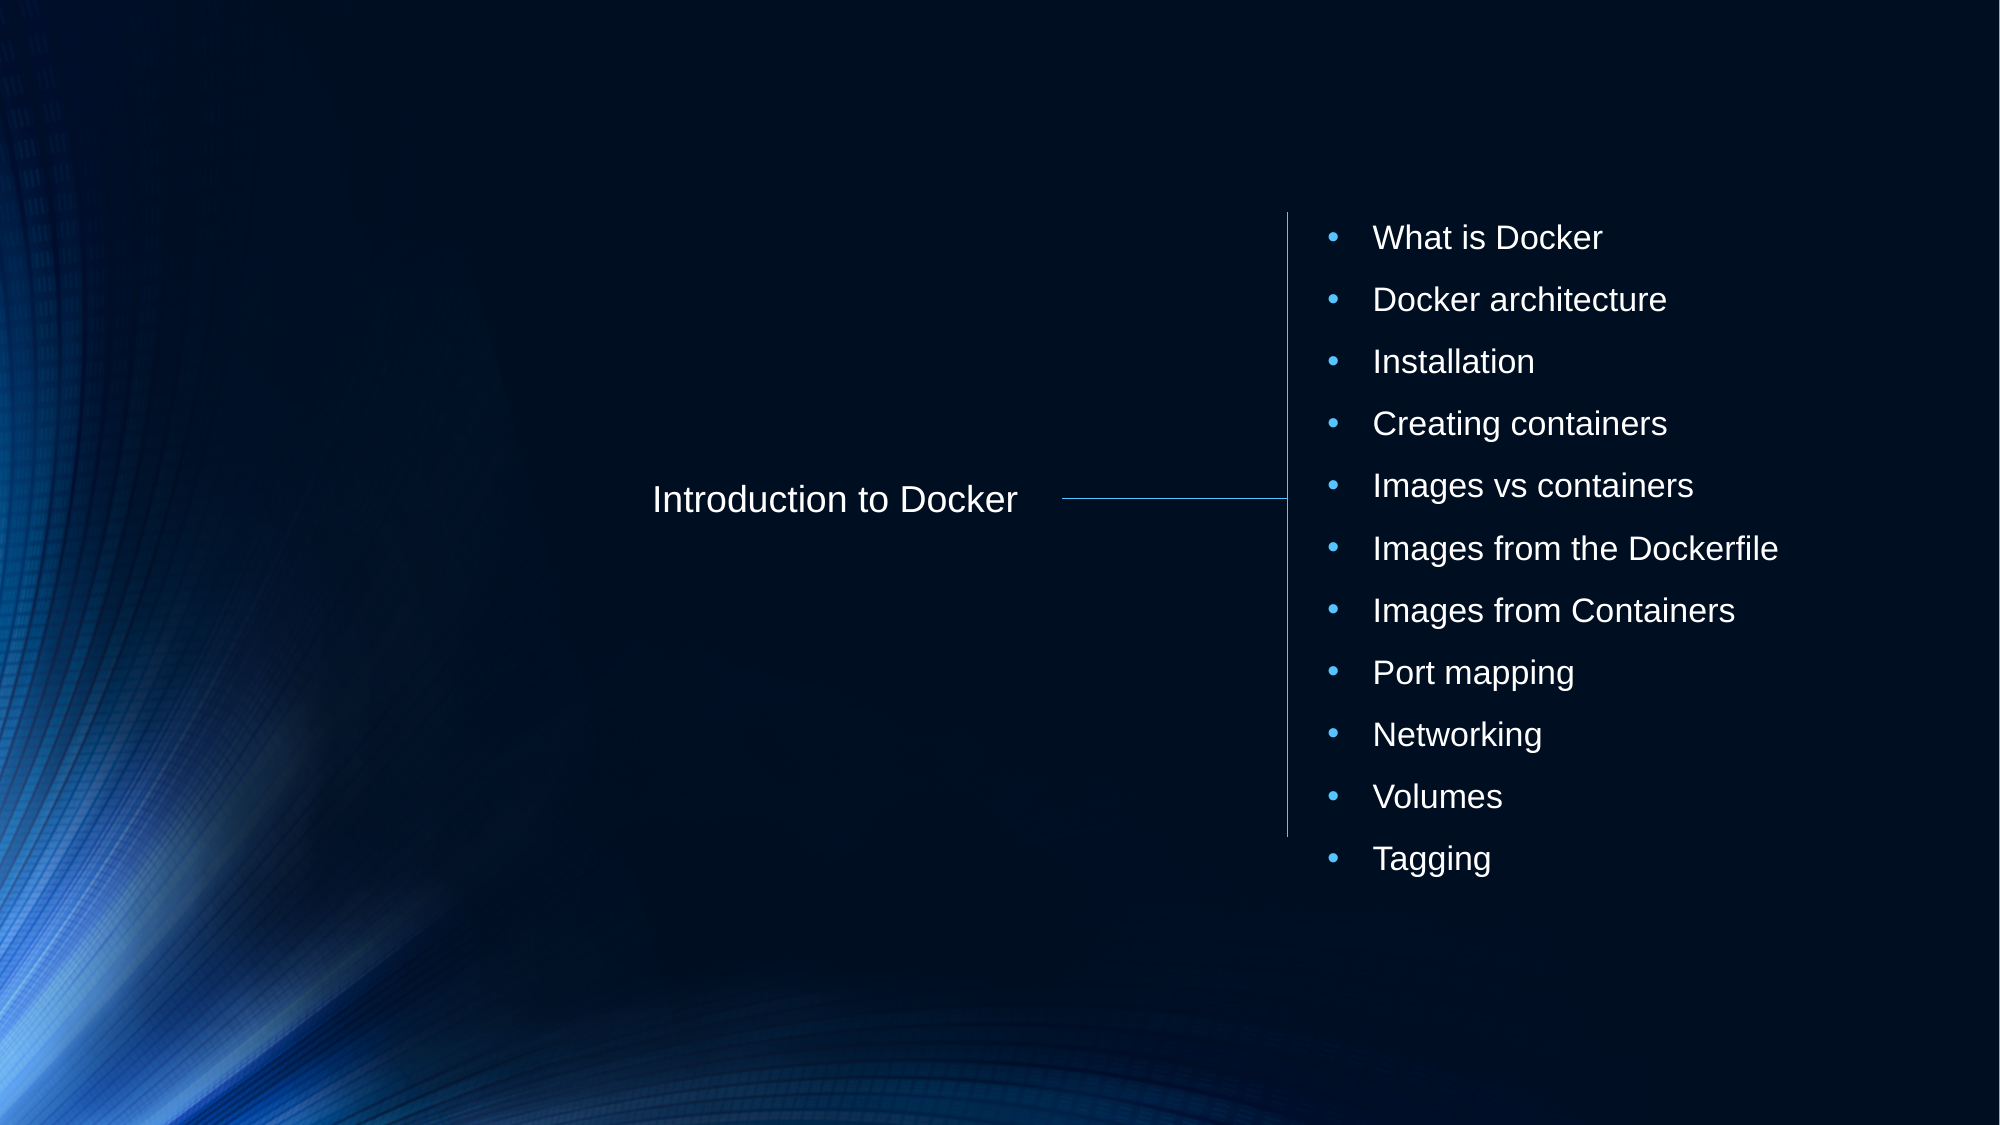

What is Docker
Docker architecture
Installation
Creating containers
Images vs containers
Images from the Dockerfile
Images from Containers
Port mapping
Networking
Volumes
Tagging

Introduction to Docker